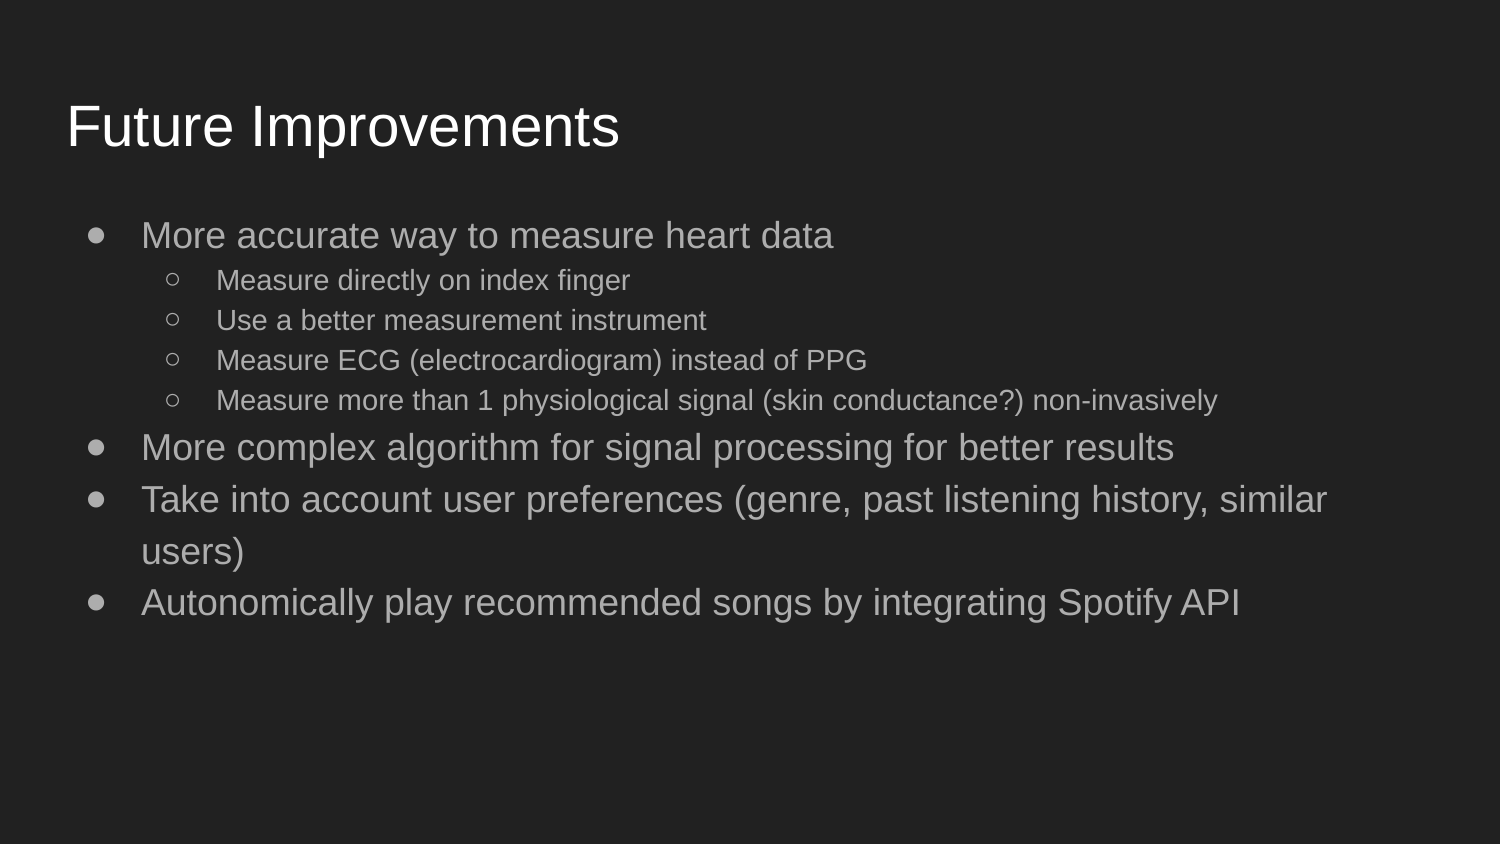

# Future Improvements
More accurate way to measure heart data
Measure directly on index finger
Use a better measurement instrument
Measure ECG (electrocardiogram) instead of PPG
Measure more than 1 physiological signal (skin conductance?) non-invasively
More complex algorithm for signal processing for better results
Take into account user preferences (genre, past listening history, similar users)
Autonomically play recommended songs by integrating Spotify API